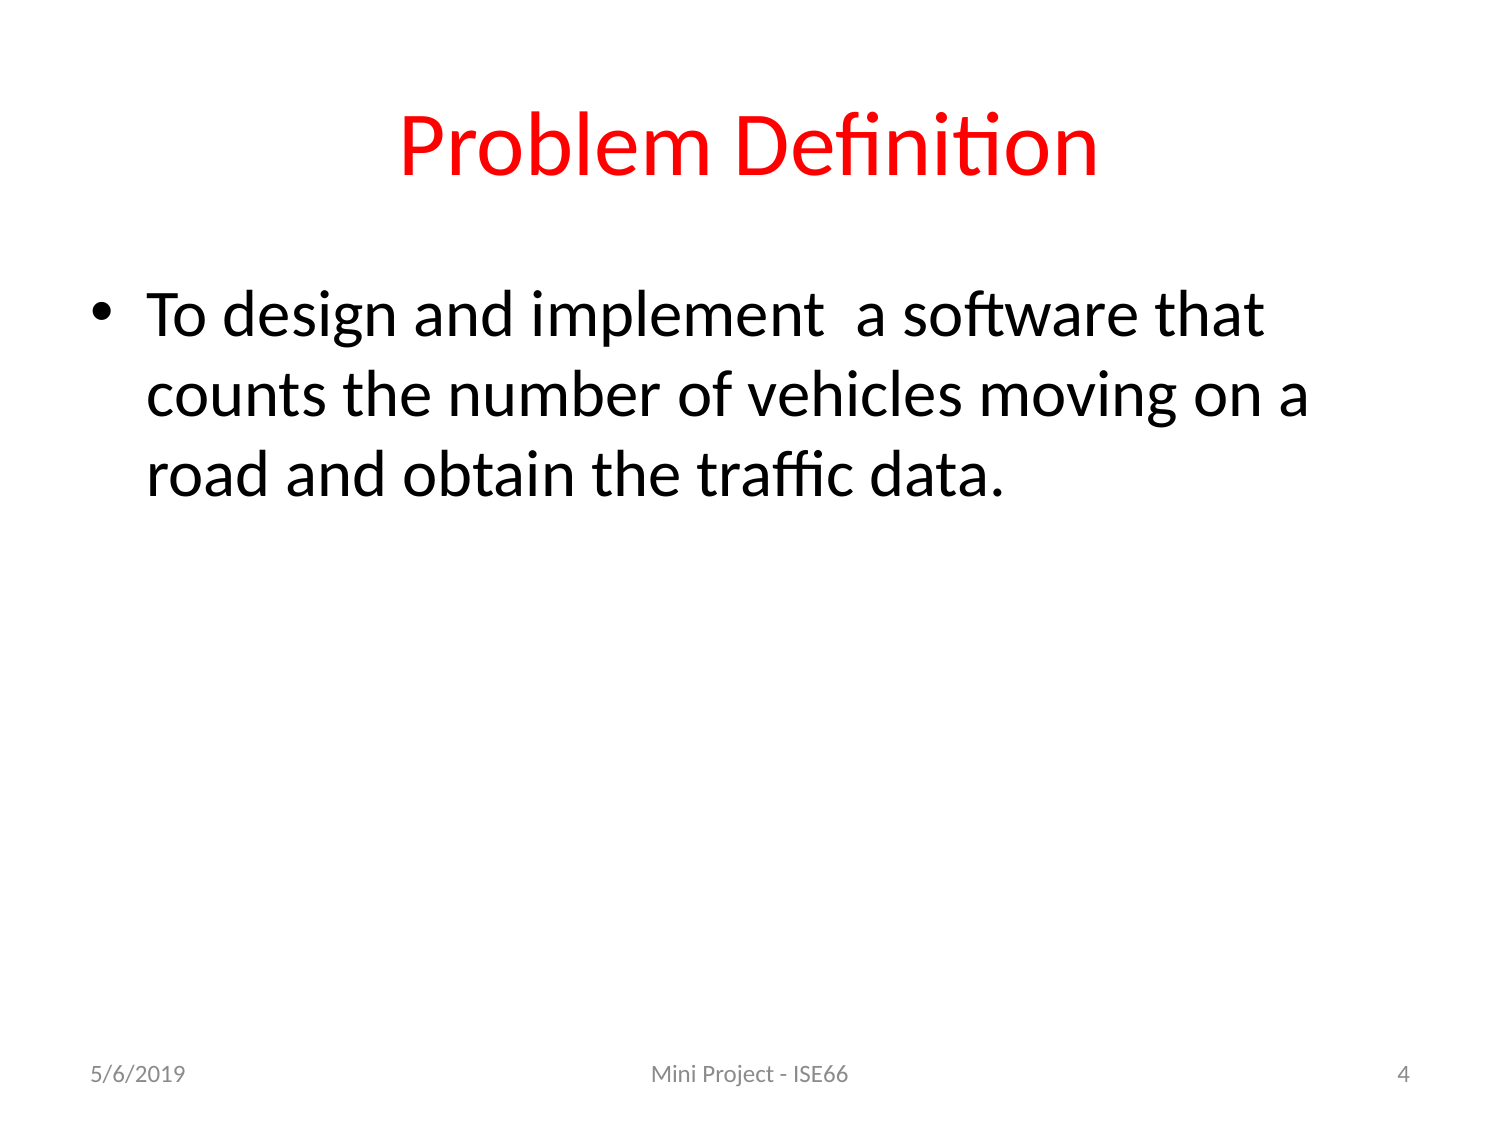

# Problem Definition
To design and implement  a software that counts the number of vehicles moving on a road and obtain the traffic data.

5/6/2019
Mini Project - ISE66
4